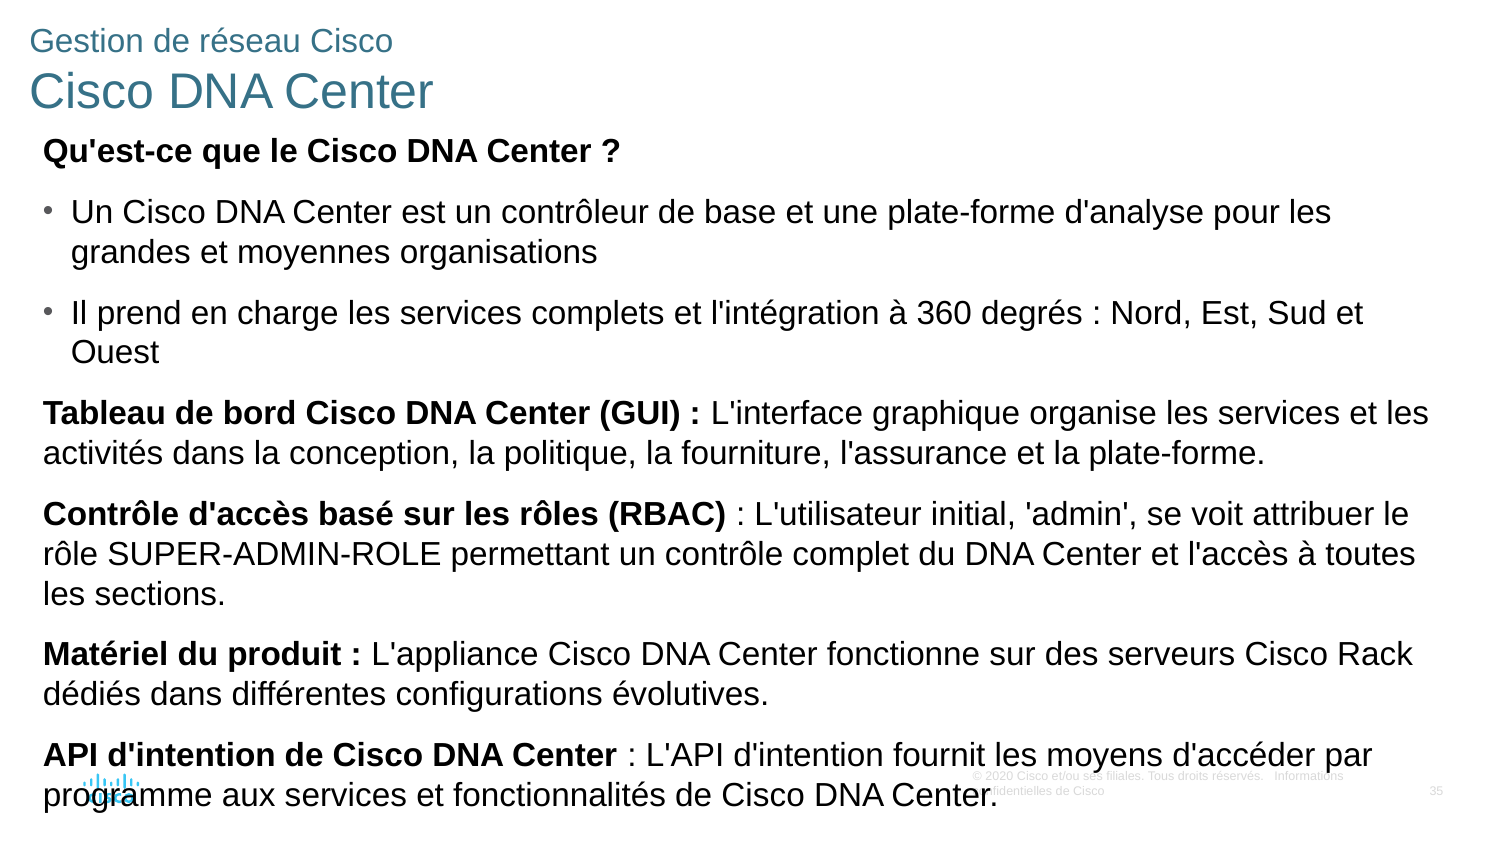

# Gestion de réseau Cisco Cisco DNA Center
Qu'est-ce que le Cisco DNA Center ?
Un Cisco DNA Center est un contrôleur de base et une plate-forme d'analyse pour les grandes et moyennes organisations
Il prend en charge les services complets et l'intégration à 360 degrés : Nord, Est, Sud et Ouest
Tableau de bord Cisco DNA Center (GUI) : L'interface graphique organise les services et les activités dans la conception, la politique, la fourniture, l'assurance et la plate-forme.
Contrôle d'accès basé sur les rôles (RBAC) : L'utilisateur initial, 'admin', se voit attribuer le rôle SUPER-ADMIN-ROLE permettant un contrôle complet du DNA Center et l'accès à toutes les sections.
Matériel du produit : L'appliance Cisco DNA Center fonctionne sur des serveurs Cisco Rack dédiés dans différentes configurations évolutives.
API d'intention de Cisco DNA Center : L'API d'intention fournit les moyens d'accéder par programme aux services et fonctionnalités de Cisco DNA Center.